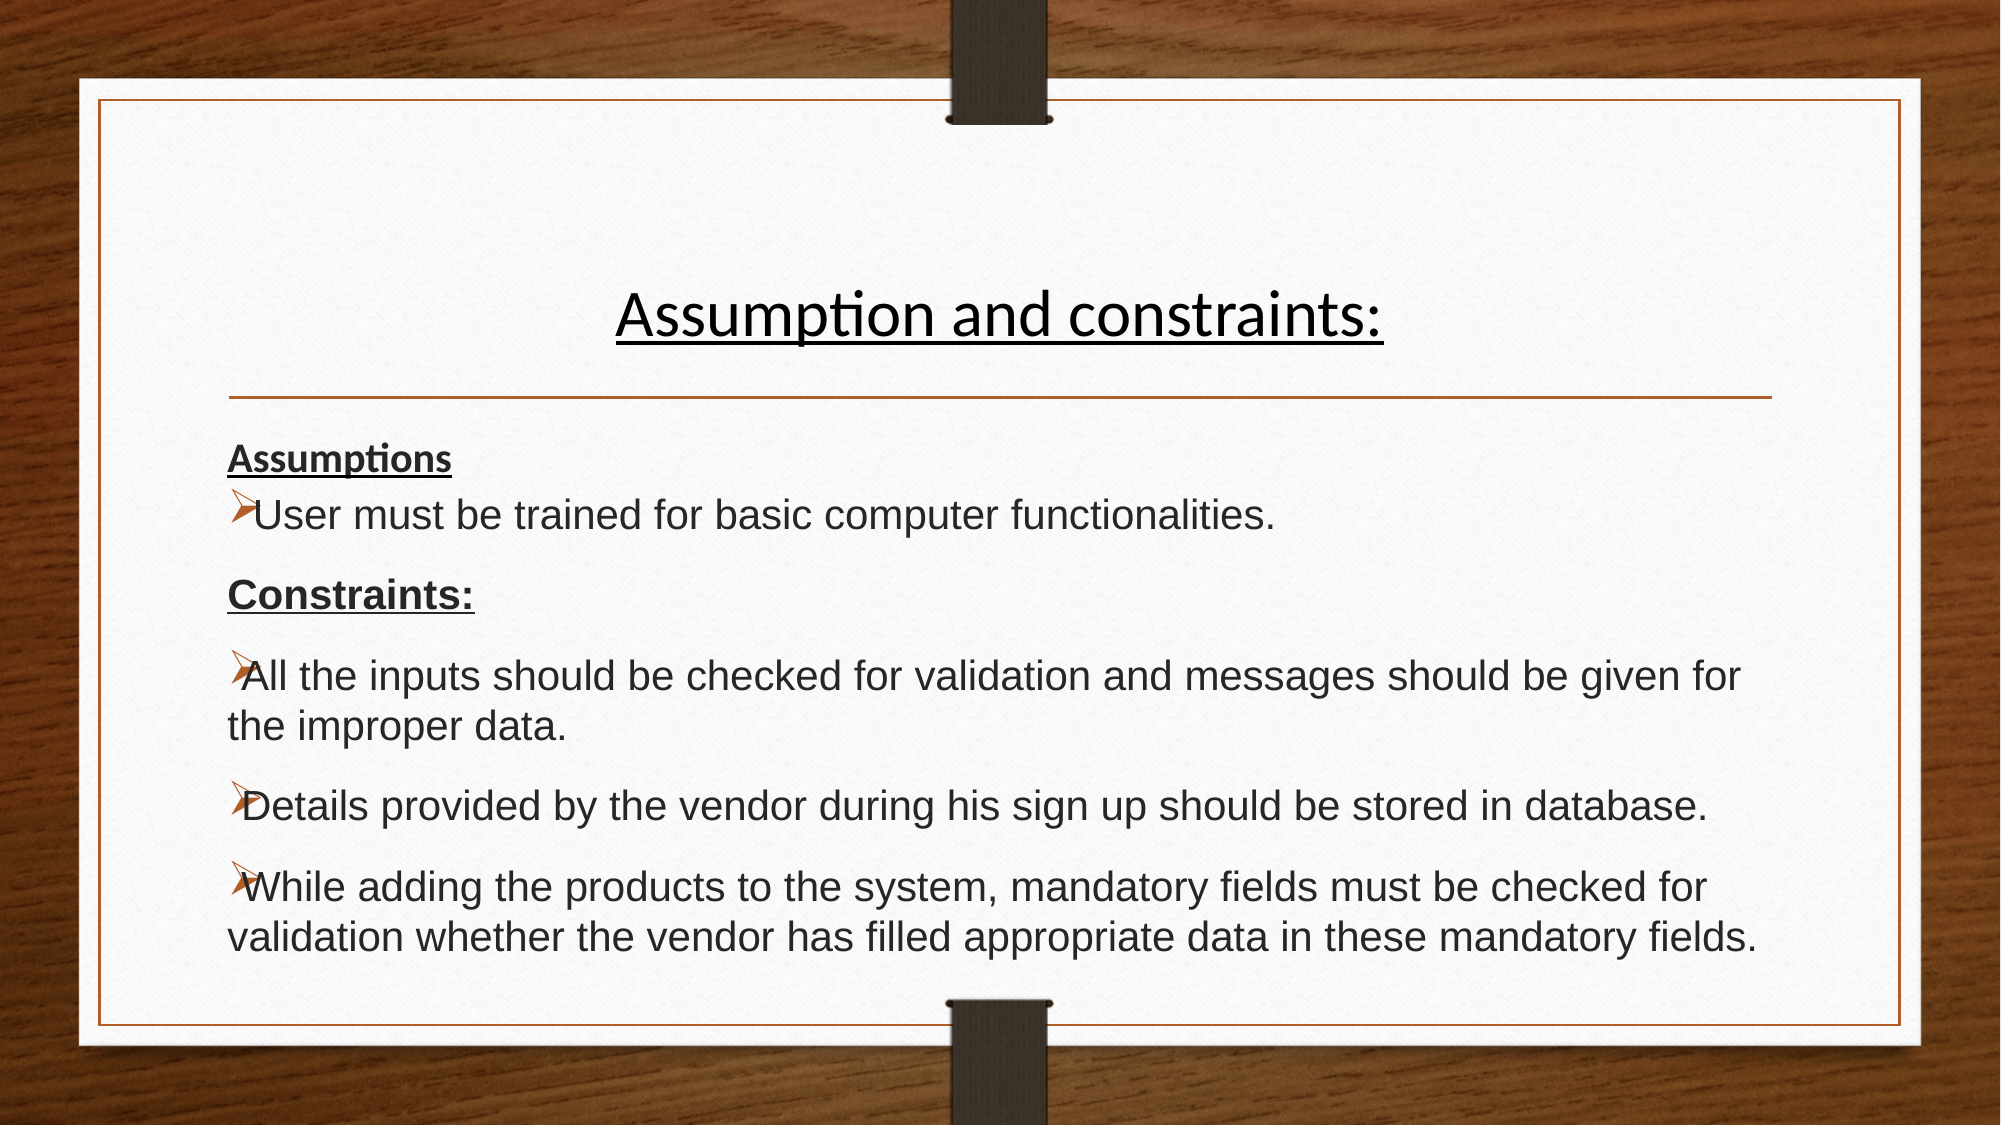

# Assumption and constraints:
Assumptions
 User must be trained for basic computer functionalities.
Constraints:
All the inputs should be checked for validation and messages should be given for the improper data.
Details provided by the vendor during his sign up should be stored in database.
While adding the products to the system, mandatory fields must be checked for validation whether the vendor has filled appropriate data in these mandatory fields.